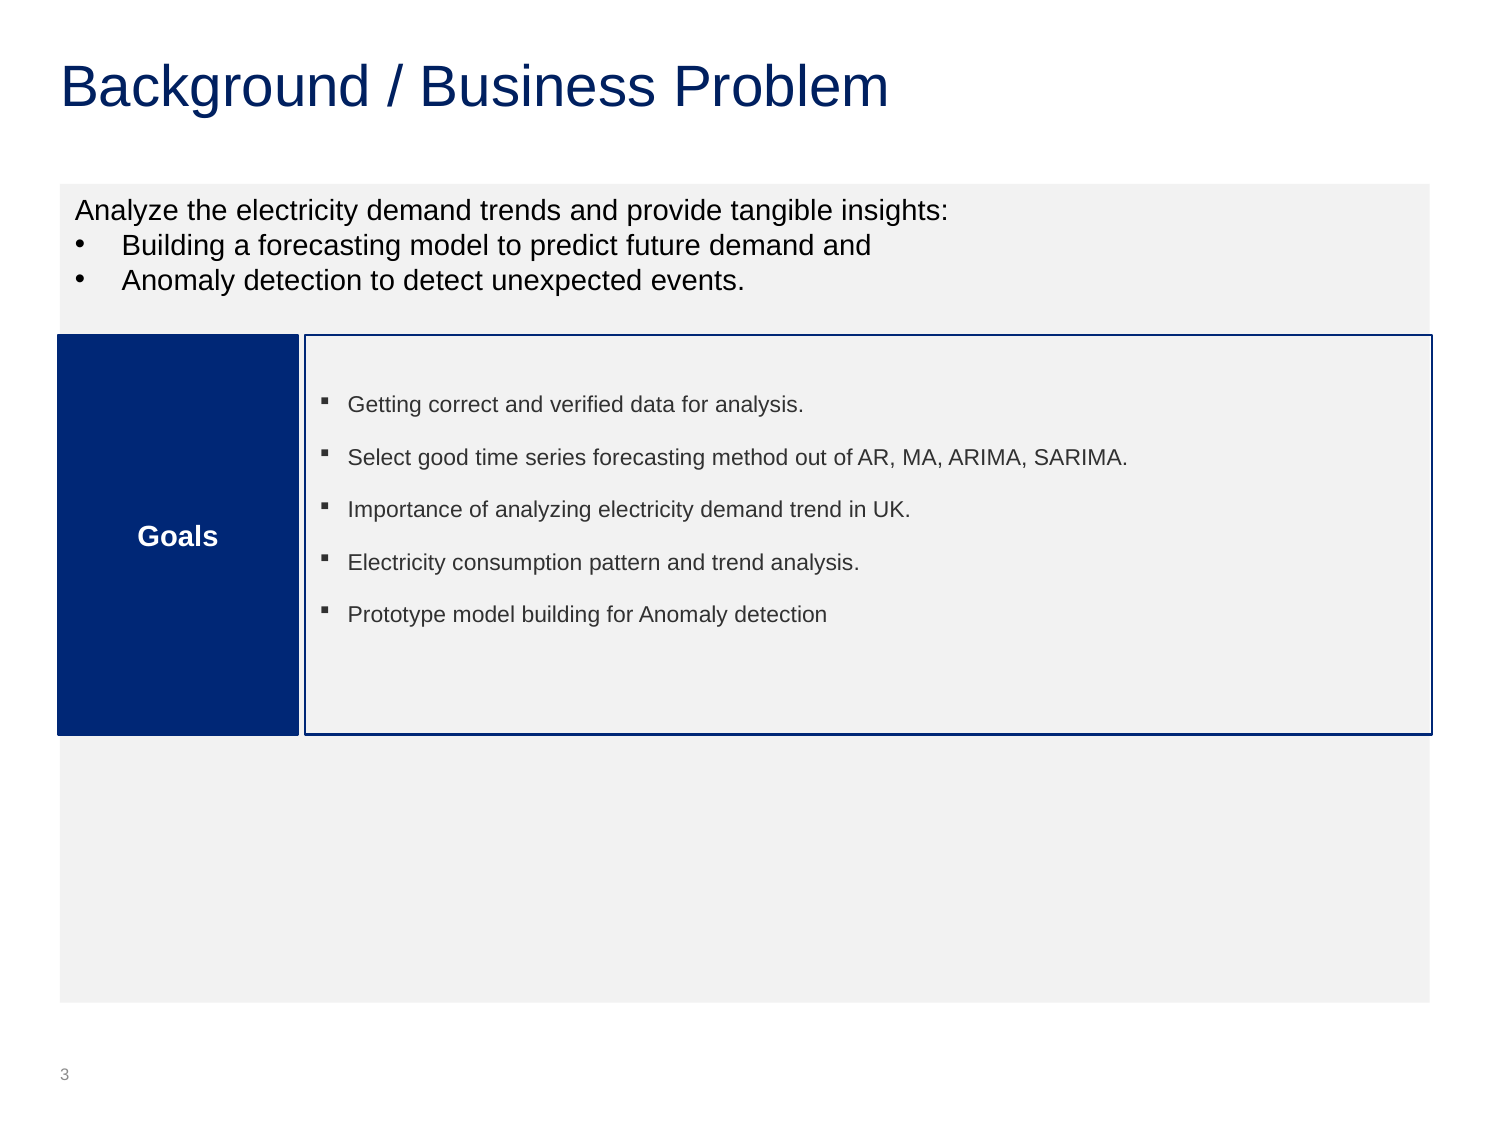

# Background / Business Problem
Analyze the electricity demand trends and provide tangible insights:
Building a forecasting model to predict future demand and
Anomaly detection to detect unexpected events.

Getting correct and verified data for analysis.
Select good time series forecasting method out of AR, MA, ARIMA, SARIMA.
Importance of analyzing electricity demand trend in UK.
Electricity consumption pattern and trend analysis.
Prototype model building for Anomaly detection

Goals